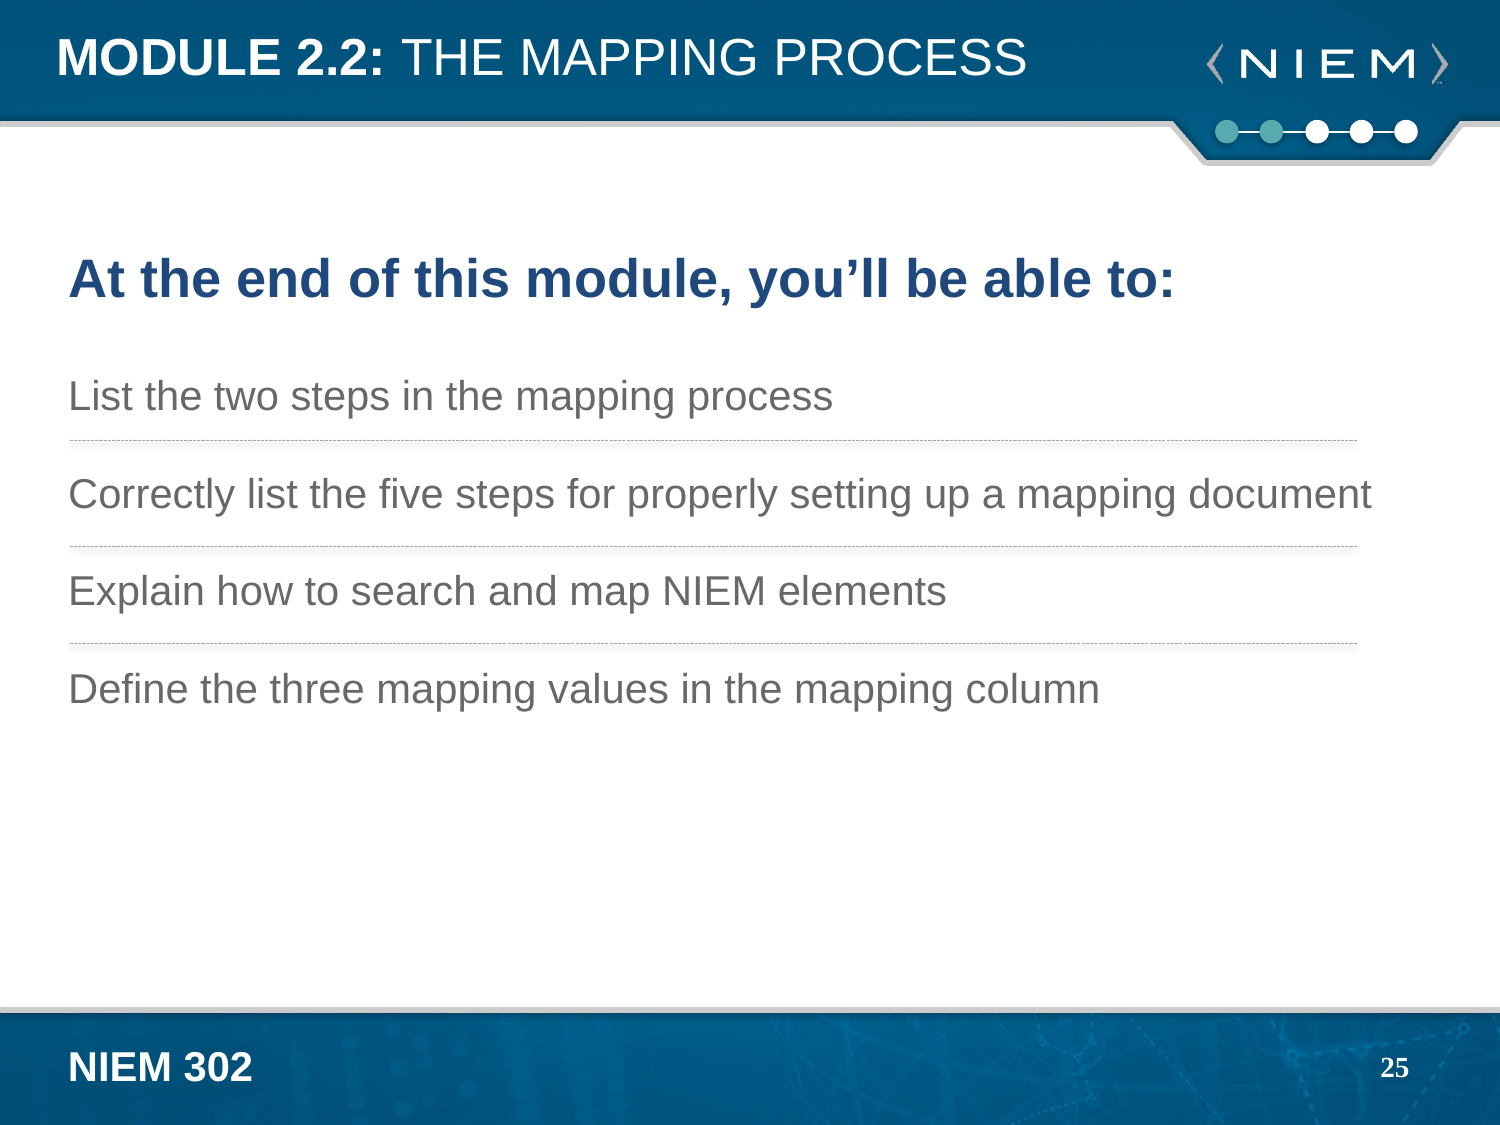

# Module 2.2: The Mapping Process

At the end of this module, you’ll be able to:
List the two steps in the mapping process
Correctly list the five steps for properly setting up a mapping document
Explain how to search and map NIEM elements
Define the three mapping values in the mapping column
25